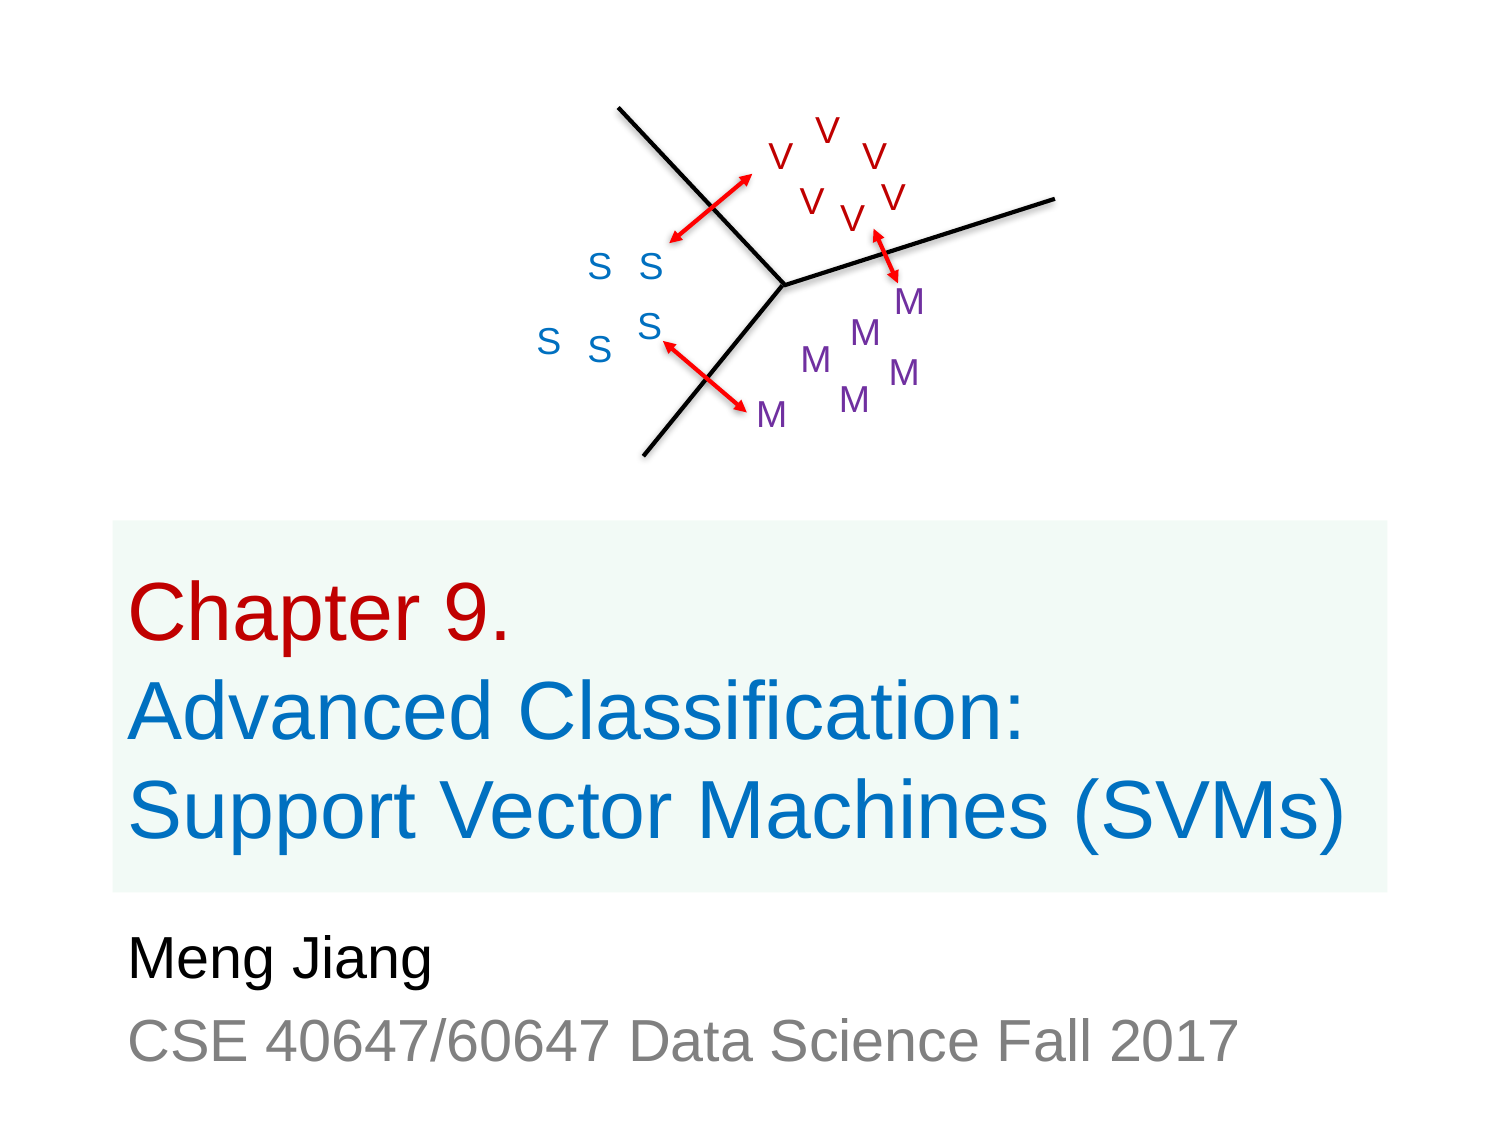

V
V
V
V
V
V
S
S
M
S
M
S
S
M
M
M
M
# Chapter 9. Advanced Classification: Support Vector Machines (SVMs)

Meng Jiang
CSE 40647/60647 Data Science Fall 2017